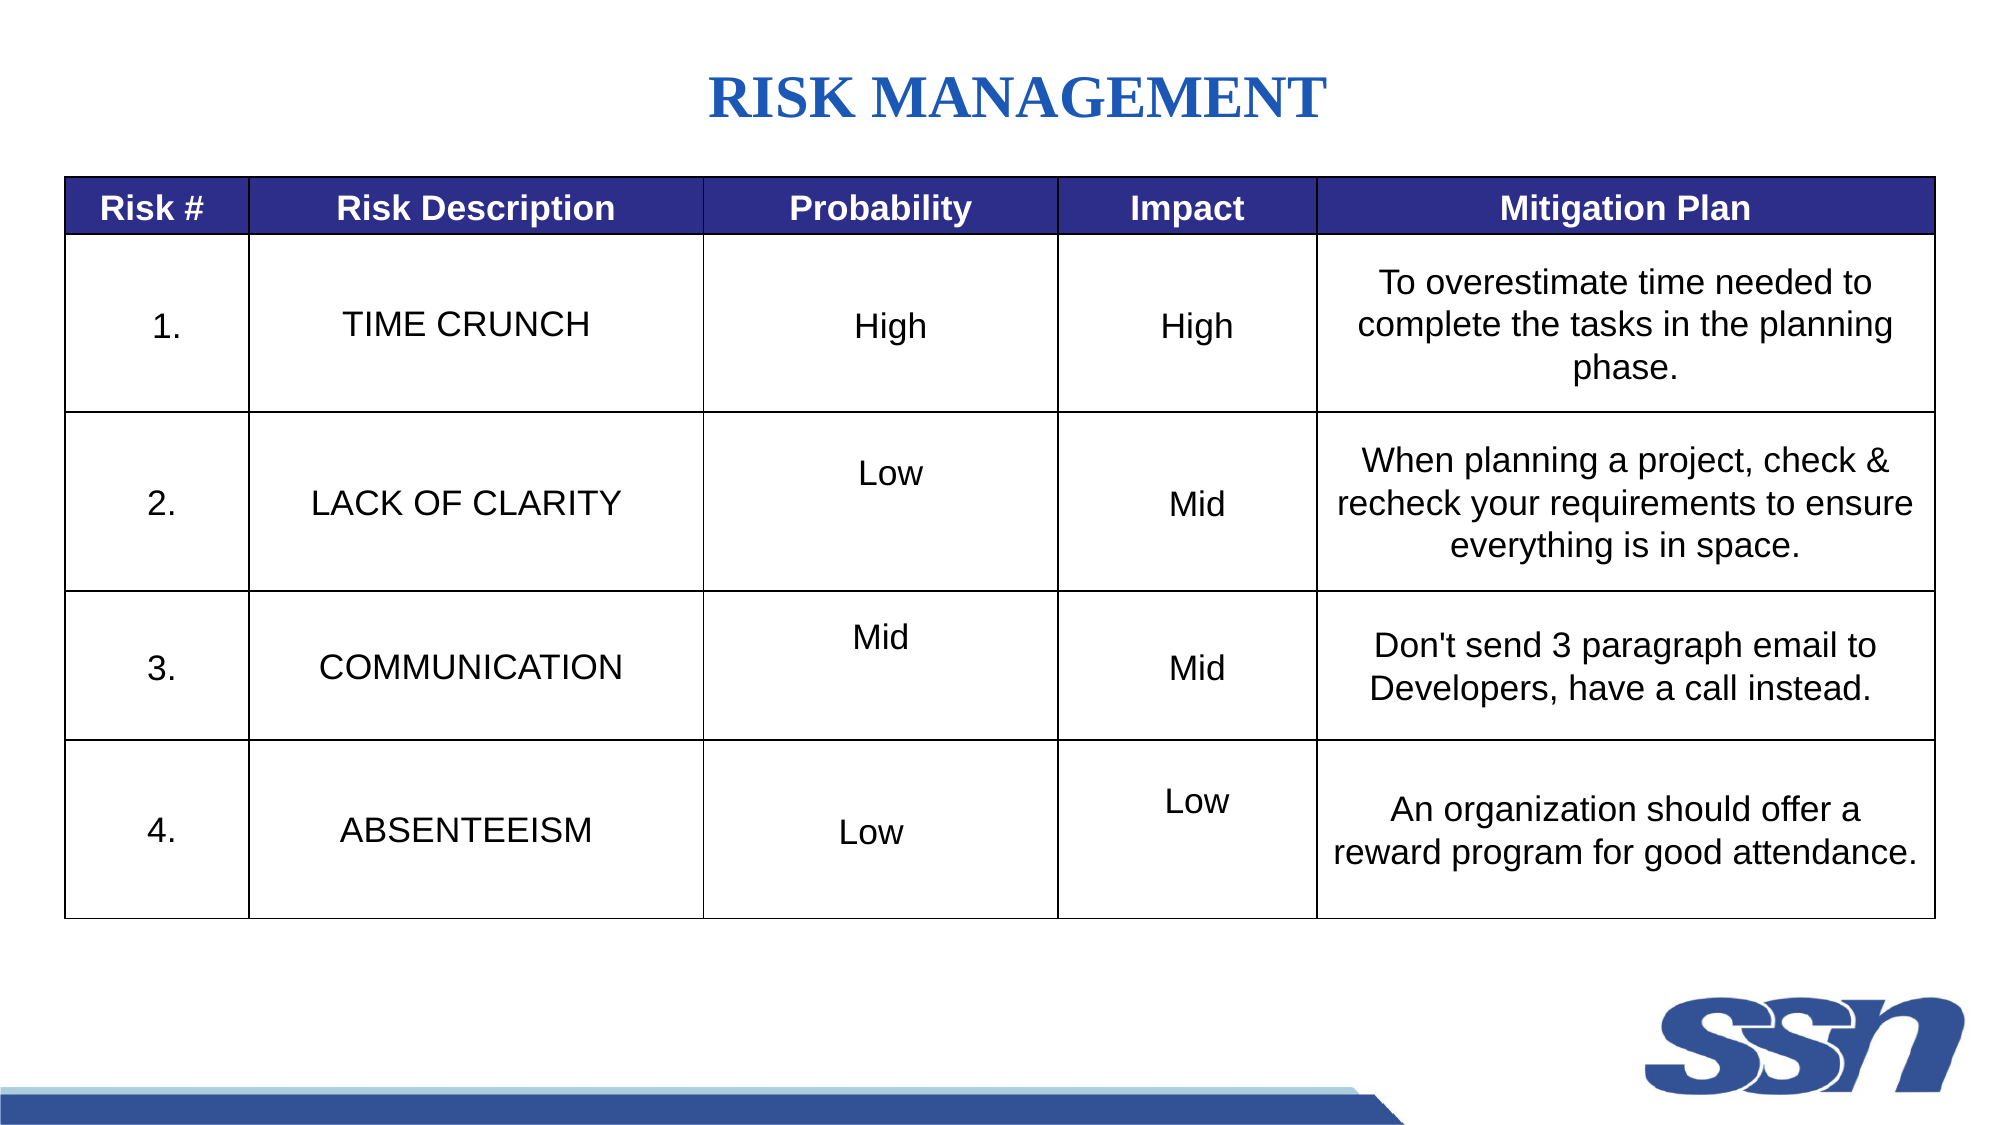

# RISK MANAGEMENT
| Risk # | Risk Description | Probability | Impact | Mitigation Plan |
| --- | --- | --- | --- | --- |
| 1. | TIME CRUNCH | High | High | To overestimate time needed to complete the tasks in the planning phase. |
| 2. | LACK OF CLARITY | Low | Mid | When planning a project, check & recheck your requirements to ensure everything is in space. |
| 3. | COMMUNICATION | Mid | Mid | Don't send 3 paragraph email to Developers, have a call instead. |
| 4. | ABSENTEEISM | Low | Low | An organization should offer a reward program for good attendance. |